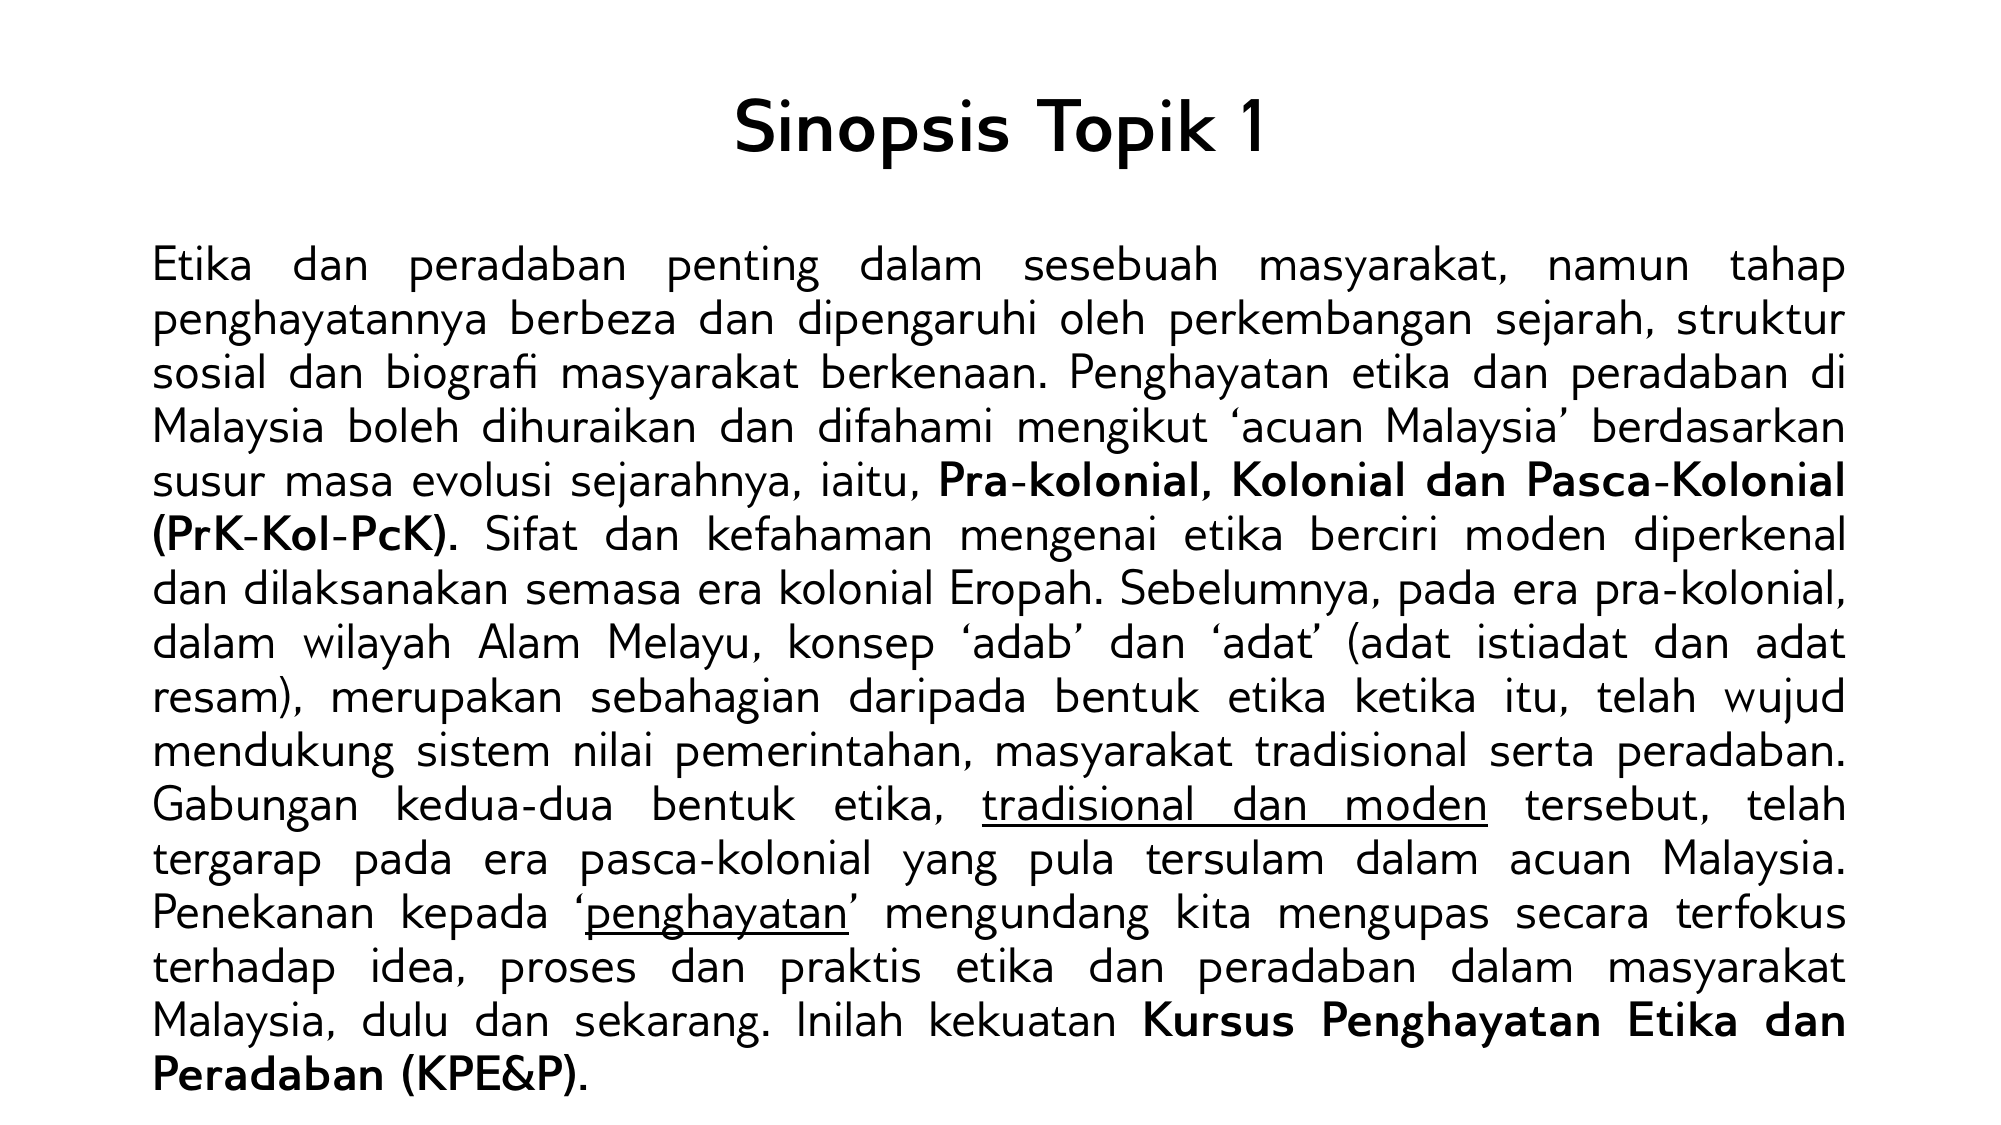

# Sinopsis Topik 1
Etika dan peradaban penting dalam sesebuah masyarakat, namun tahap penghayatannya berbeza dan dipengaruhi oleh perkembangan sejarah, struktur sosial dan biografi masyarakat berkenaan. Penghayatan etika dan peradaban di Malaysia boleh dihuraikan dan difahami mengikut ‘acuan Malaysia’ berdasarkan susur masa evolusi sejarahnya, iaitu, Pra-kolonial, Kolonial dan Pasca-Kolonial (PrK-Kol-PcK). Sifat dan kefahaman mengenai etika berciri moden diperkenal dan dilaksanakan semasa era kolonial Eropah. Sebelumnya, pada era pra-kolonial, dalam wilayah Alam Melayu, konsep ‘adab’ dan ‘adat’ (adat istiadat dan adat resam), merupakan sebahagian daripada bentuk etika ketika itu, telah wujud mendukung sistem nilai pemerintahan, masyarakat tradisional serta peradaban. Gabungan kedua-dua bentuk etika, tradisional dan moden tersebut, telah tergarap pada era pasca-kolonial yang pula tersulam dalam acuan Malaysia. Penekanan kepada ‘penghayatan’ mengundang kita mengupas secara terfokus terhadap idea, proses dan praktis etika dan peradaban dalam masyarakat Malaysia, dulu dan sekarang. Inilah kekuatan Kursus Penghayatan Etika dan Peradaban (KPE&P).